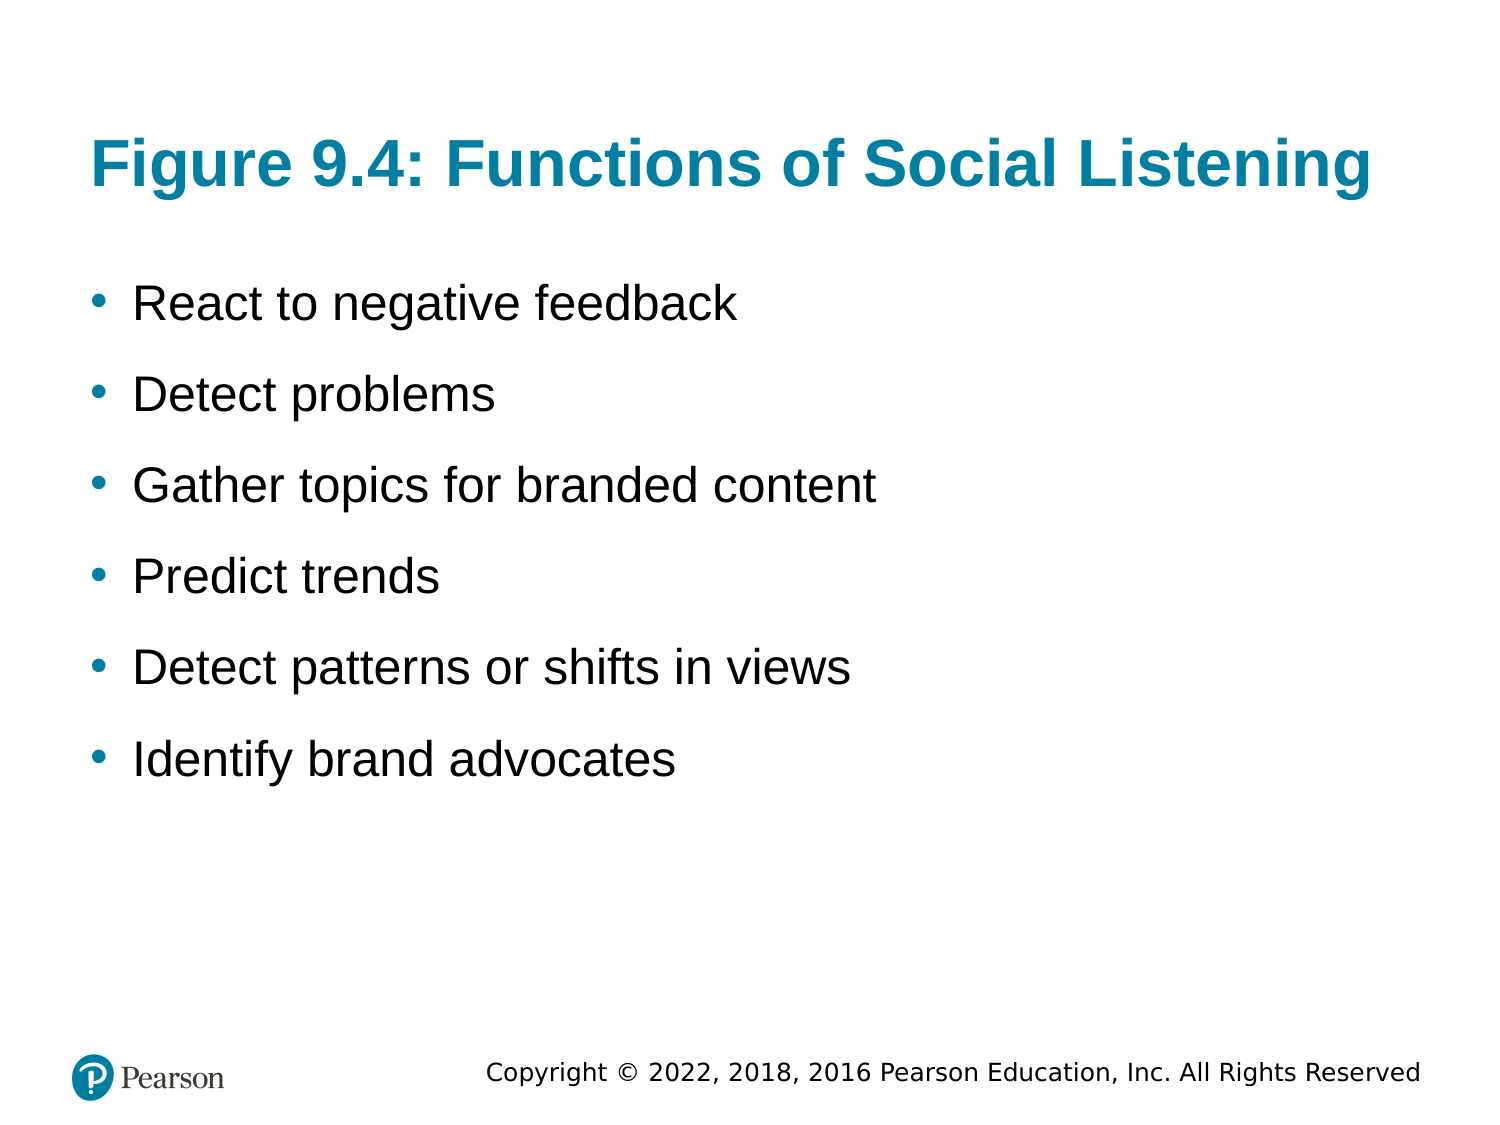

# Figure 9.4: Functions of Social Listening
React to negative feedback
Detect problems
Gather topics for branded content
Predict trends
Detect patterns or shifts in views
Identify brand advocates